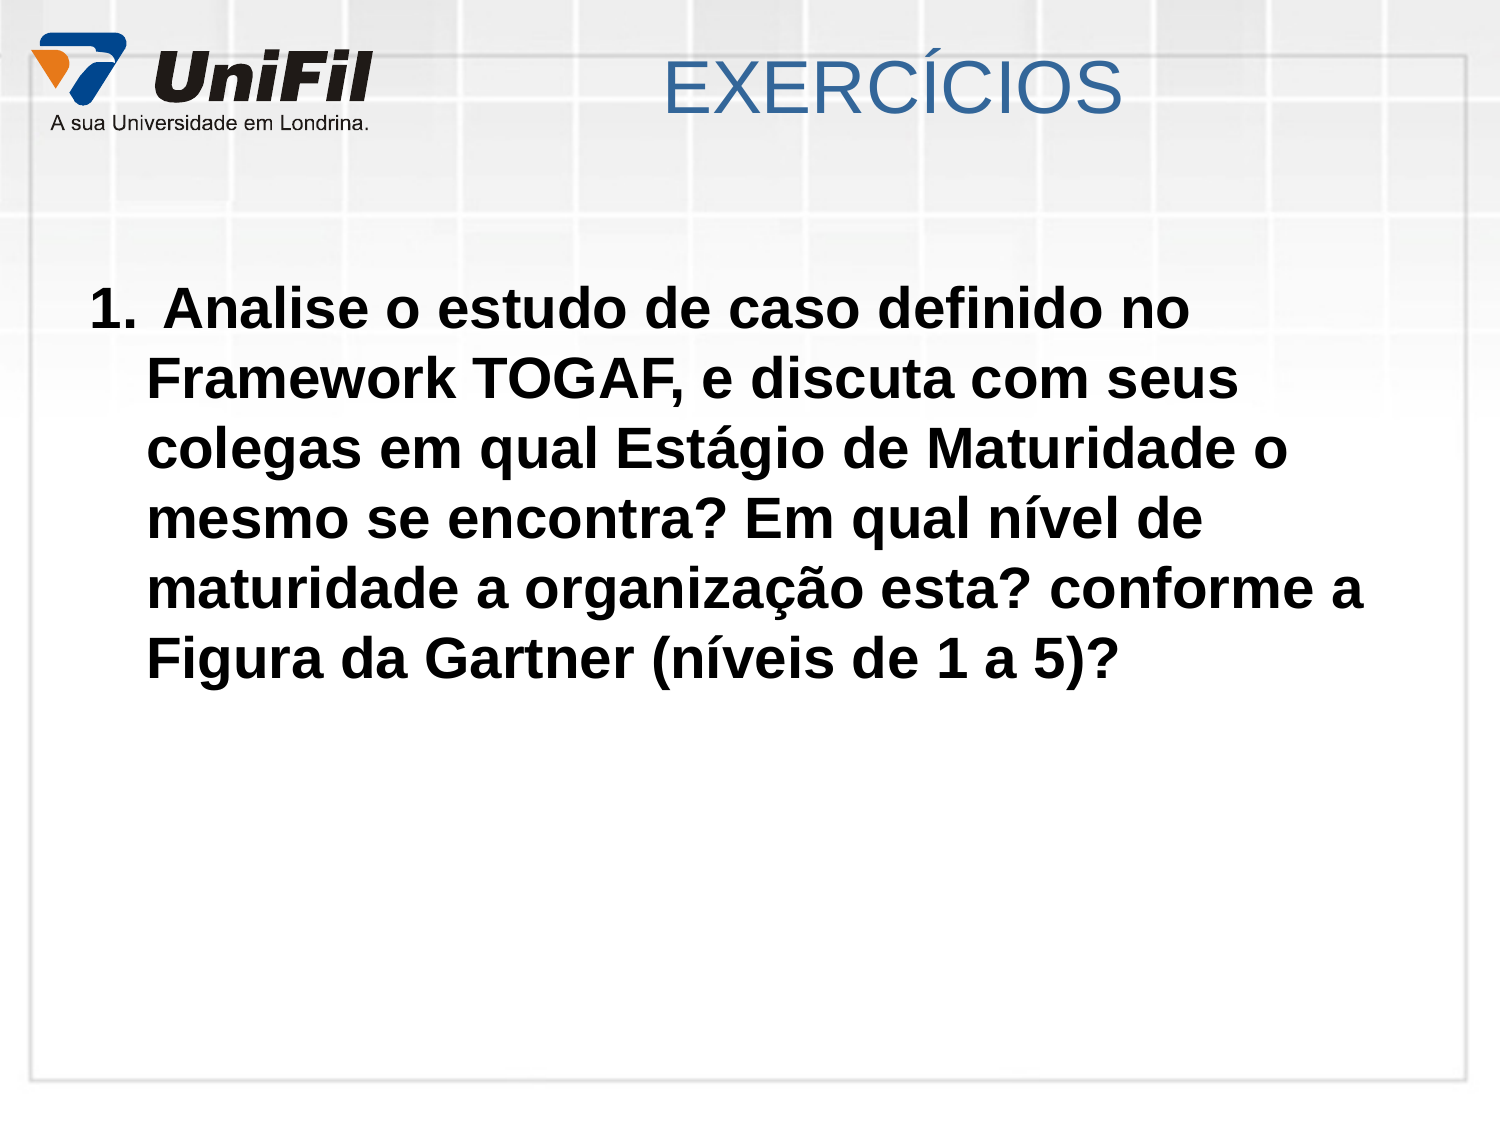

# EXERCÍCIOS
 Analise o estudo de caso definido no Framework TOGAF, e discuta com seus colegas em qual Estágio de Maturidade o mesmo se encontra? Em qual nível de maturidade a organização esta? conforme a Figura da Gartner (níveis de 1 a 5)?